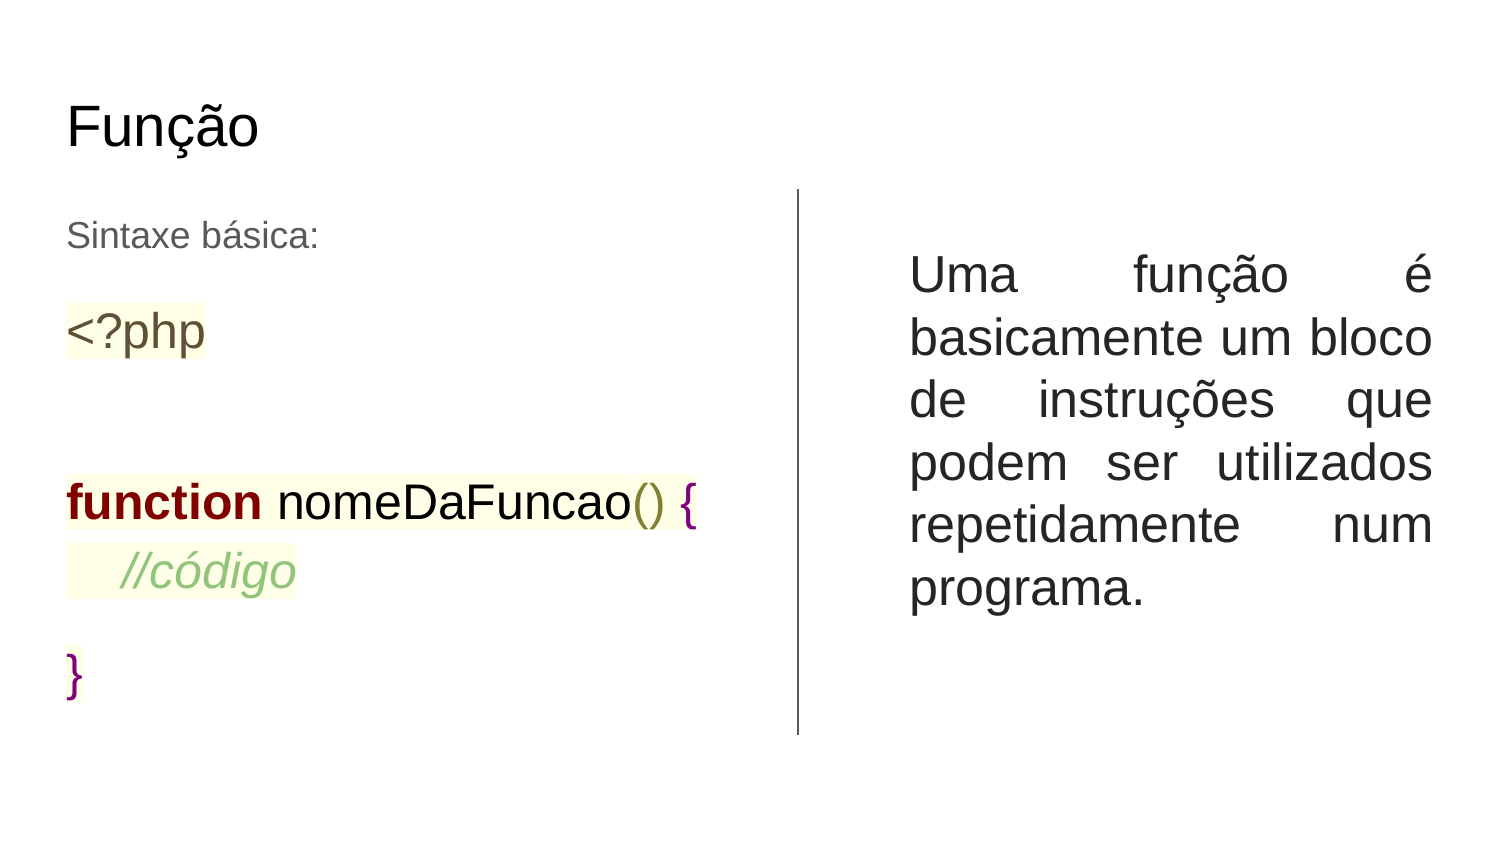

# Função
Sintaxe básica:
<?php
function nomeDaFuncao() {
    //código
}

Uma função é basicamente um bloco de instruções que podem ser utilizados repetidamente num programa.